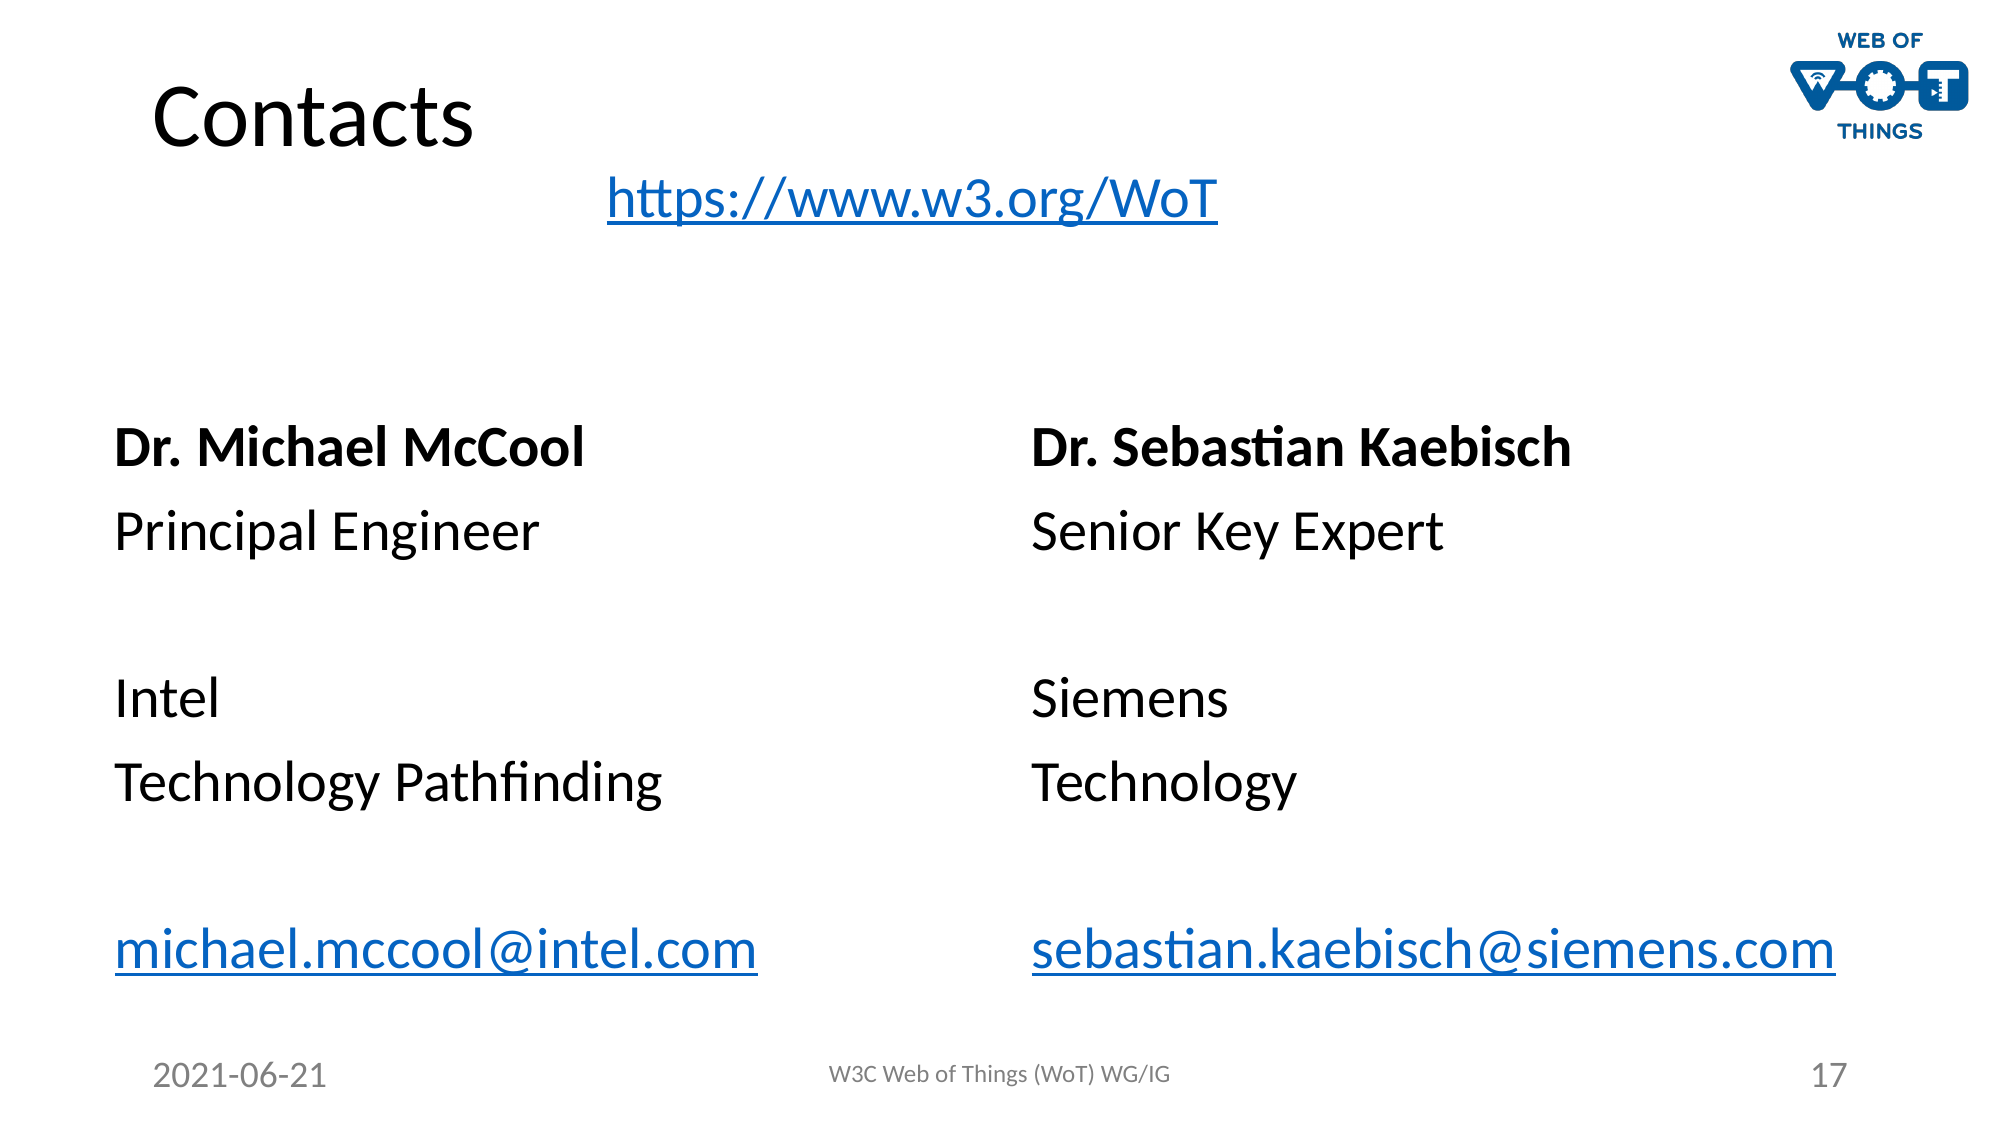

# Contacts
https://www.w3.org/WoT
Dr. Michael McCool
Principal Engineer

Intel
Technology Pathfinding

michael.mccool@intel.com

Dr. Sebastian Kaebisch
Senior Key Expert

Siemens
Technology

sebastian.kaebisch@siemens.com
2021-06-21
W3C Web of Things (WoT) WG/IG
17